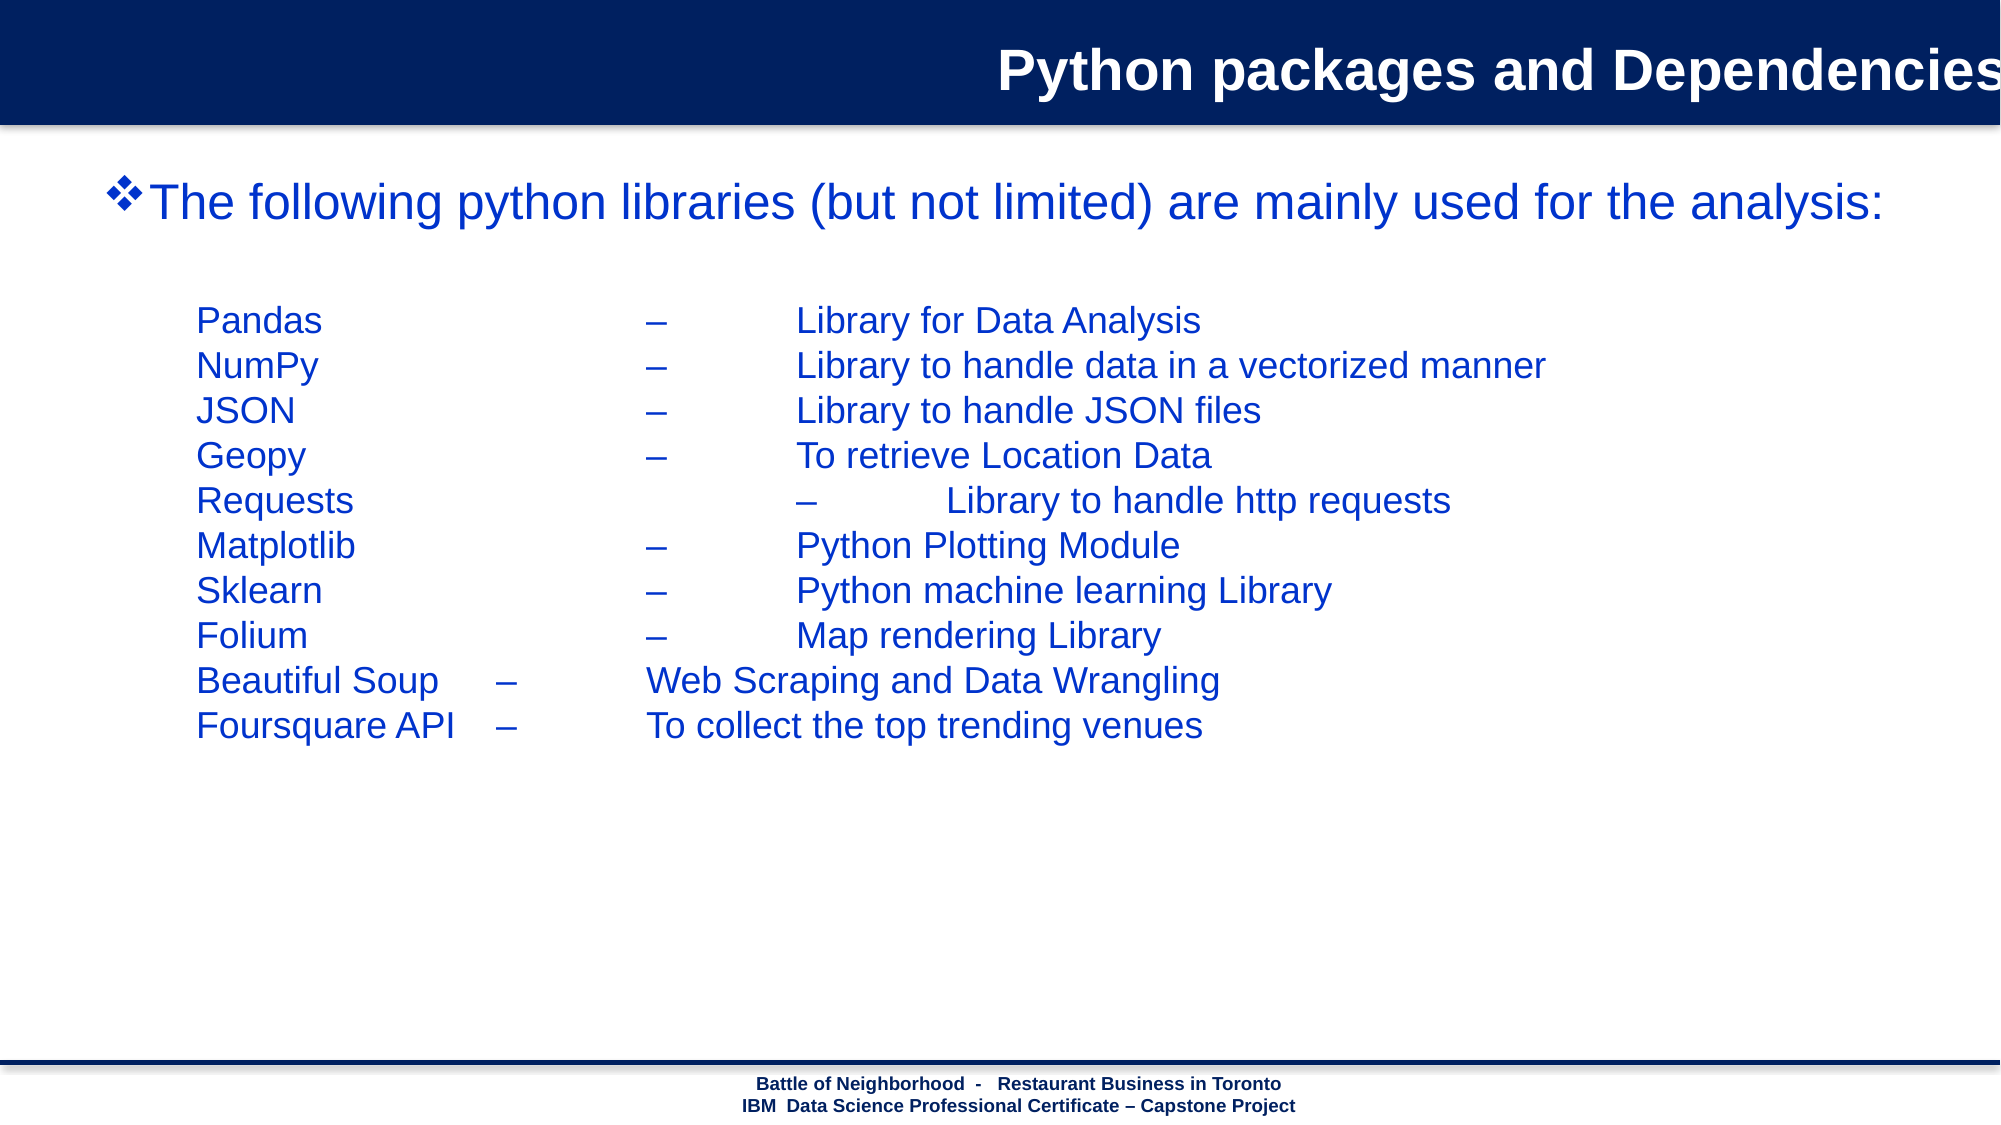

Python packages and Dependencies
The following python libraries (but not limited) are mainly used for the analysis:
Pandas 			– 	Library for Data Analysis
NumPy 			– 	Library to handle data in a vectorized manner
JSON 			– 	Library to handle JSON files
Geopy			– 	To retrieve Location Data
Requests			– 	Library to handle http requests
Matplotlib		– 	Python Plotting Module
Sklearn	 		– 	Python machine learning Library
Folium 			– 	Map rendering Library
Beautiful Soup 	– 	Web Scraping and Data Wrangling
Foursquare API	–	To collect the top trending venues